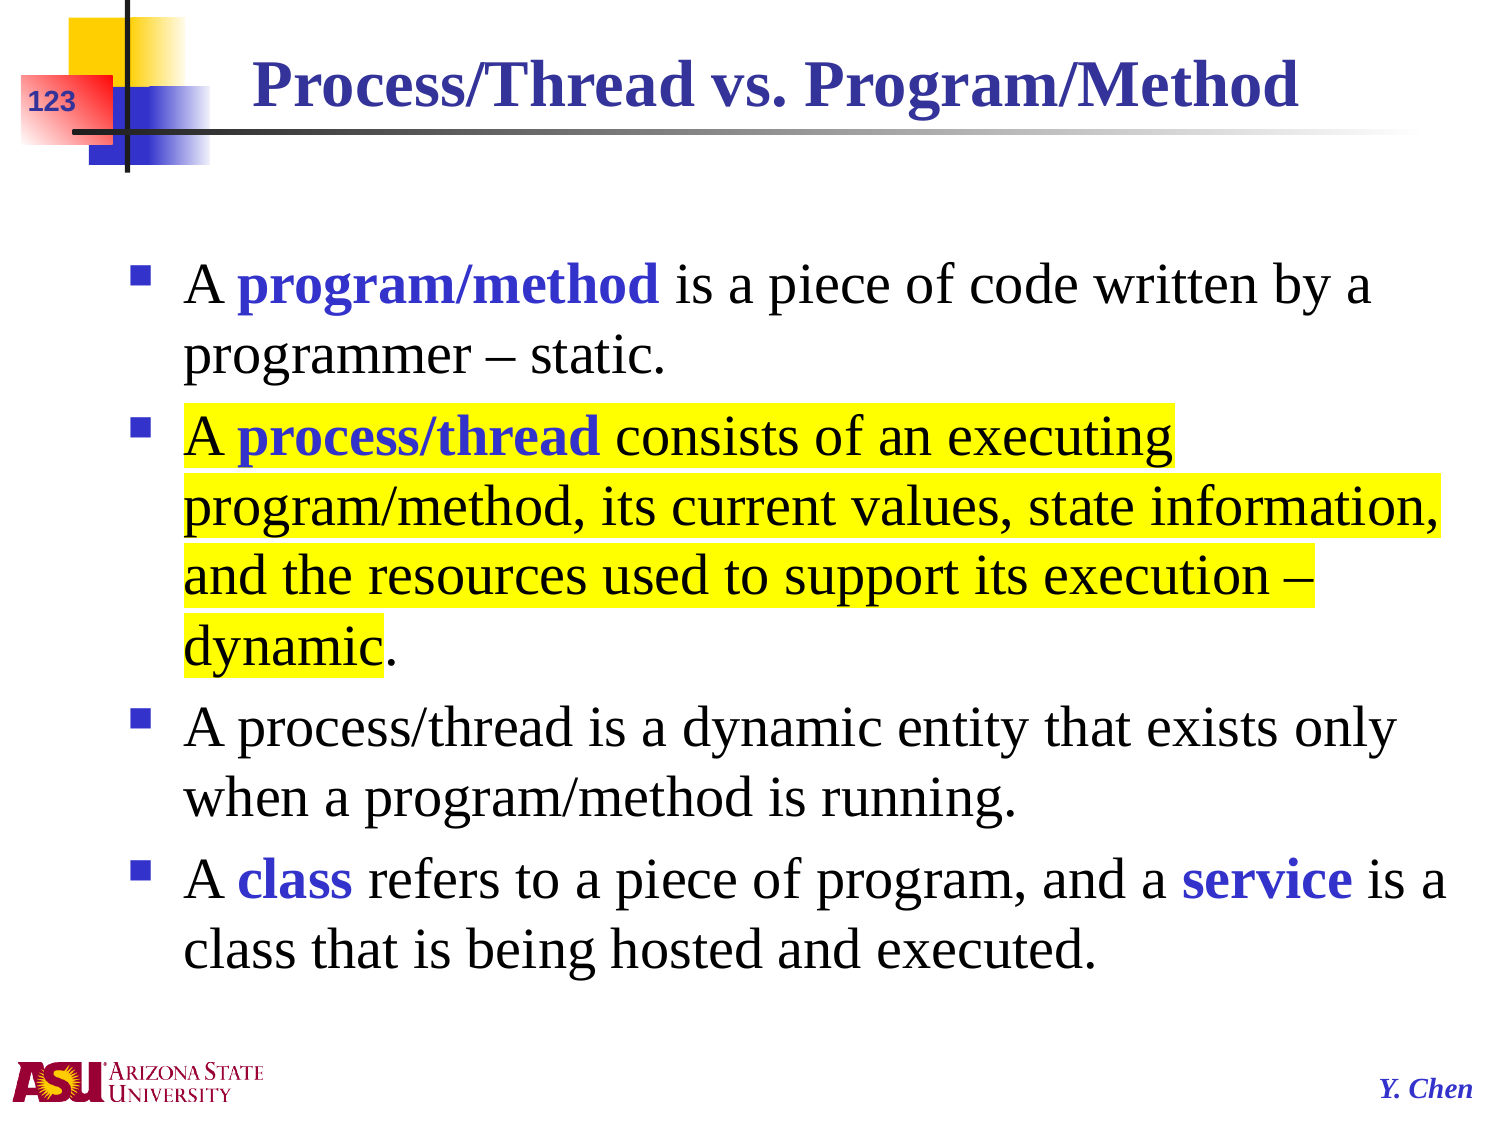

# Process/Thread vs. Program/Method
123
A program/method is a piece of code written by a programmer – static.
A process/thread consists of an executing program/method, its current values, state information, and the resources used to support its execution – dynamic.
A process/thread is a dynamic entity that exists only when a program/method is running.
A class refers to a piece of program, and a service is a class that is being hosted and executed.